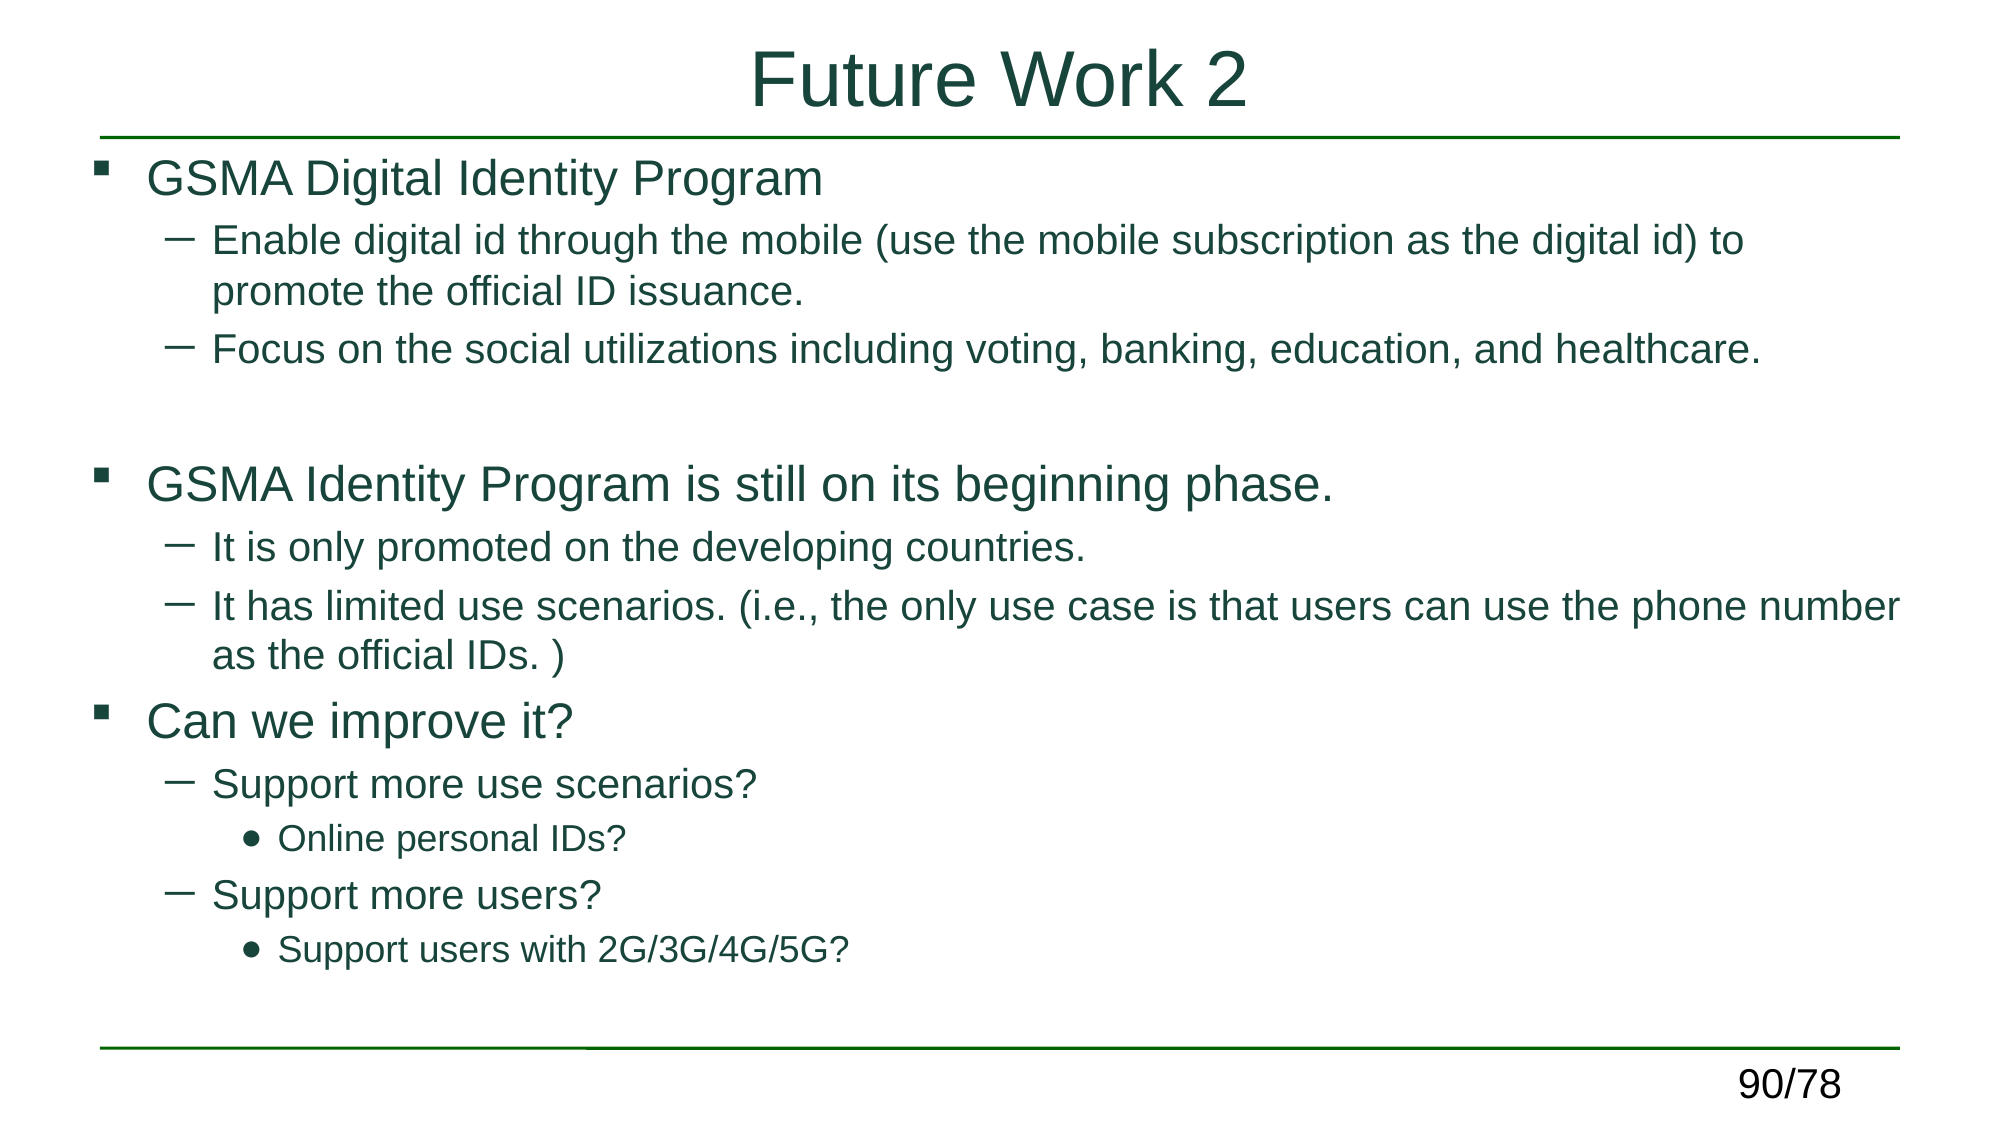

# Future Work 2
GSMA Digital Identity Program
Enable digital id through the mobile (use the mobile subscription as the digital id) to promote the official ID issuance.
Focus on the social utilizations including voting, banking, education, and healthcare.

GSMA Identity Program is still on its beginning phase.
It is only promoted on the developing countries.
It has limited use scenarios. (i.e., the only use case is that users can use the phone number as the official IDs. )
Can we improve it?
Support more use scenarios?
Online personal IDs?
Support more users?
Support users with 2G/3G/4G/5G?